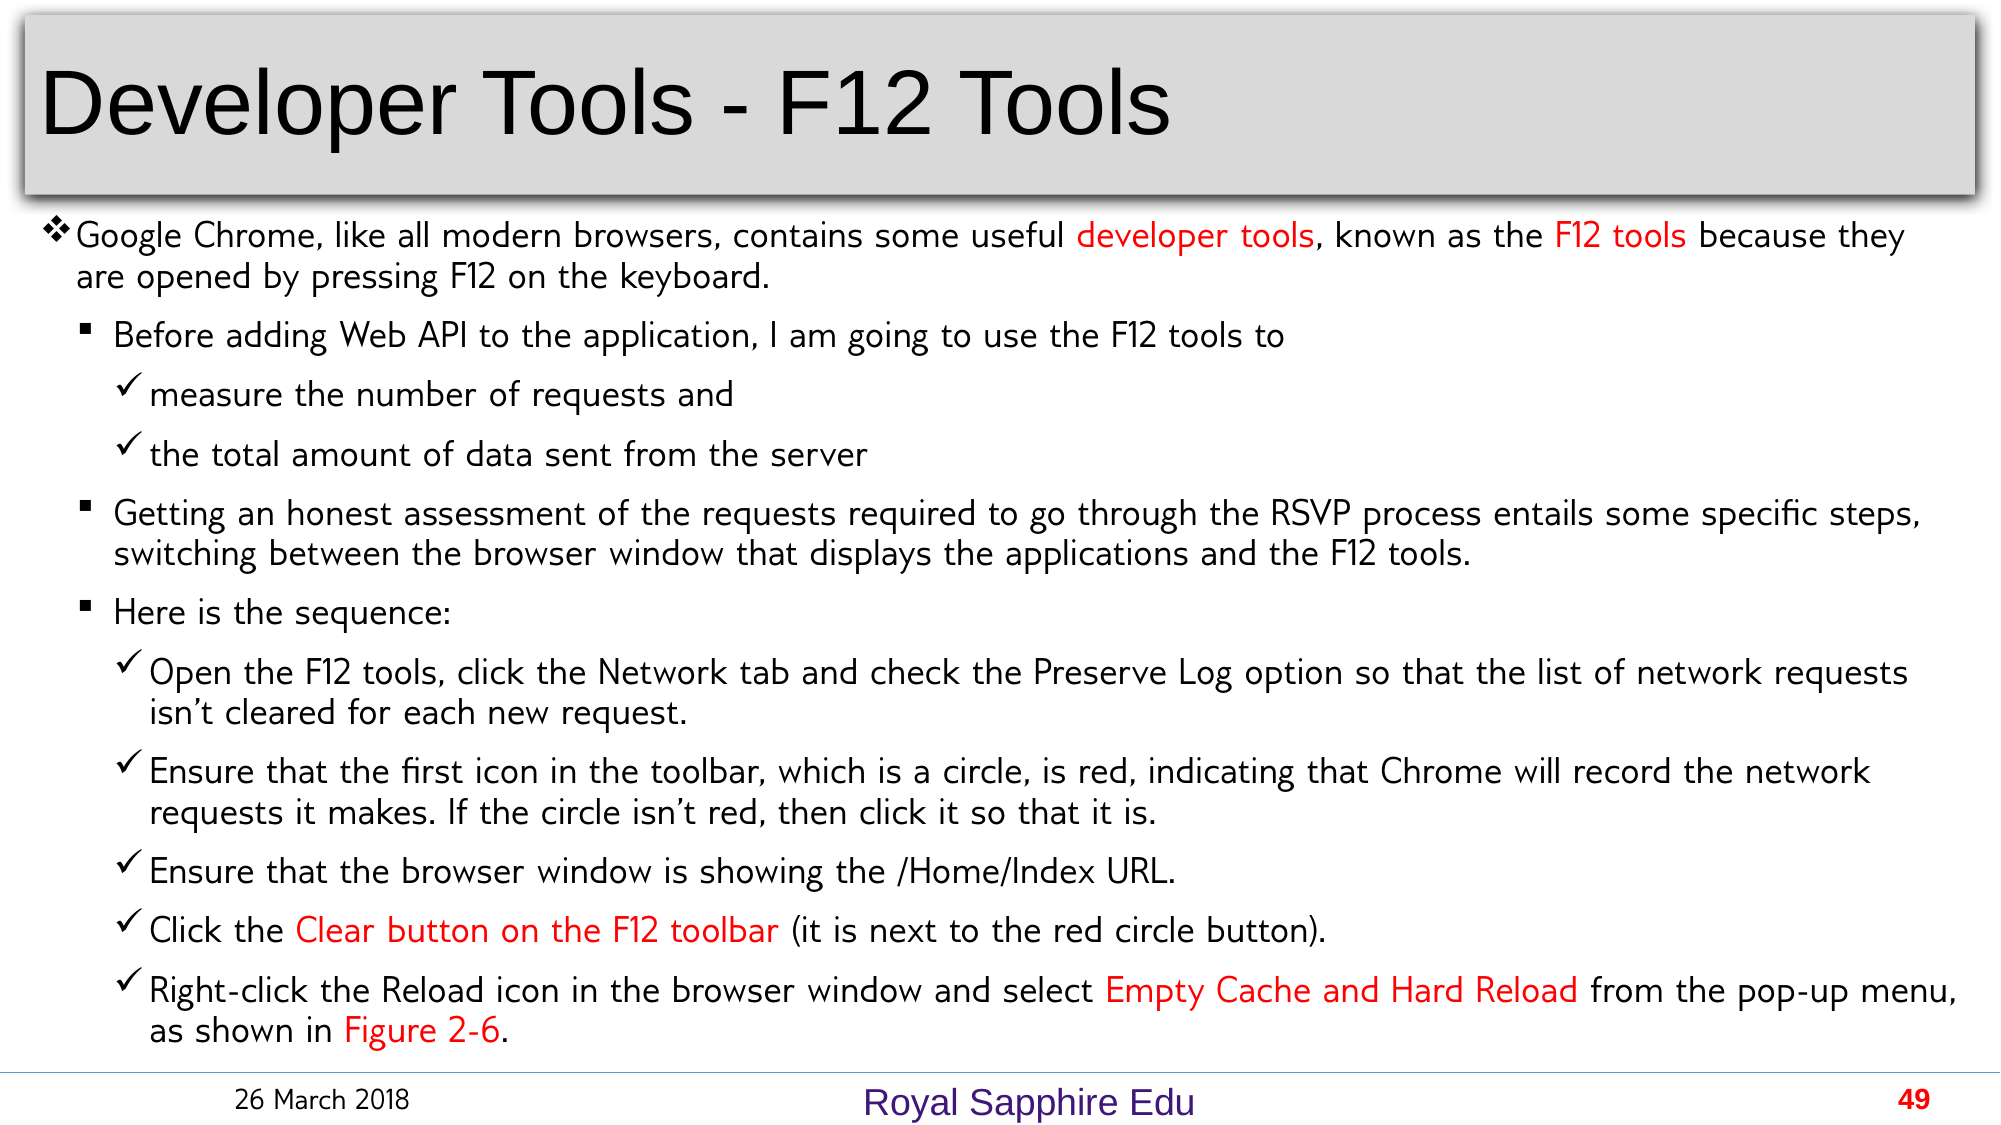

# Developer Tools - F12 Tools
Google Chrome, like all modern browsers, contains some useful developer tools, known as the F12 tools because they are opened by pressing F12 on the keyboard.
Before adding Web API to the application, I am going to use the F12 tools to
measure the number of requests and
the total amount of data sent from the server
Getting an honest assessment of the requests required to go through the RSVP process entails some specific steps, switching between the browser window that displays the applications and the F12 tools.
Here is the sequence:
Open the F12 tools, click the Network tab and check the Preserve Log option so that the list of network requests isn’t cleared for each new request.
Ensure that the first icon in the toolbar, which is a circle, is red, indicating that Chrome will record the network requests it makes. If the circle isn’t red, then click it so that it is.
Ensure that the browser window is showing the /Home/Index URL.
Click the Clear button on the F12 toolbar (it is next to the red circle button).
Right-click the Reload icon in the browser window and select Empty Cache and Hard Reload from the pop-up menu, as shown in Figure 2-6.
26 March 2018
49